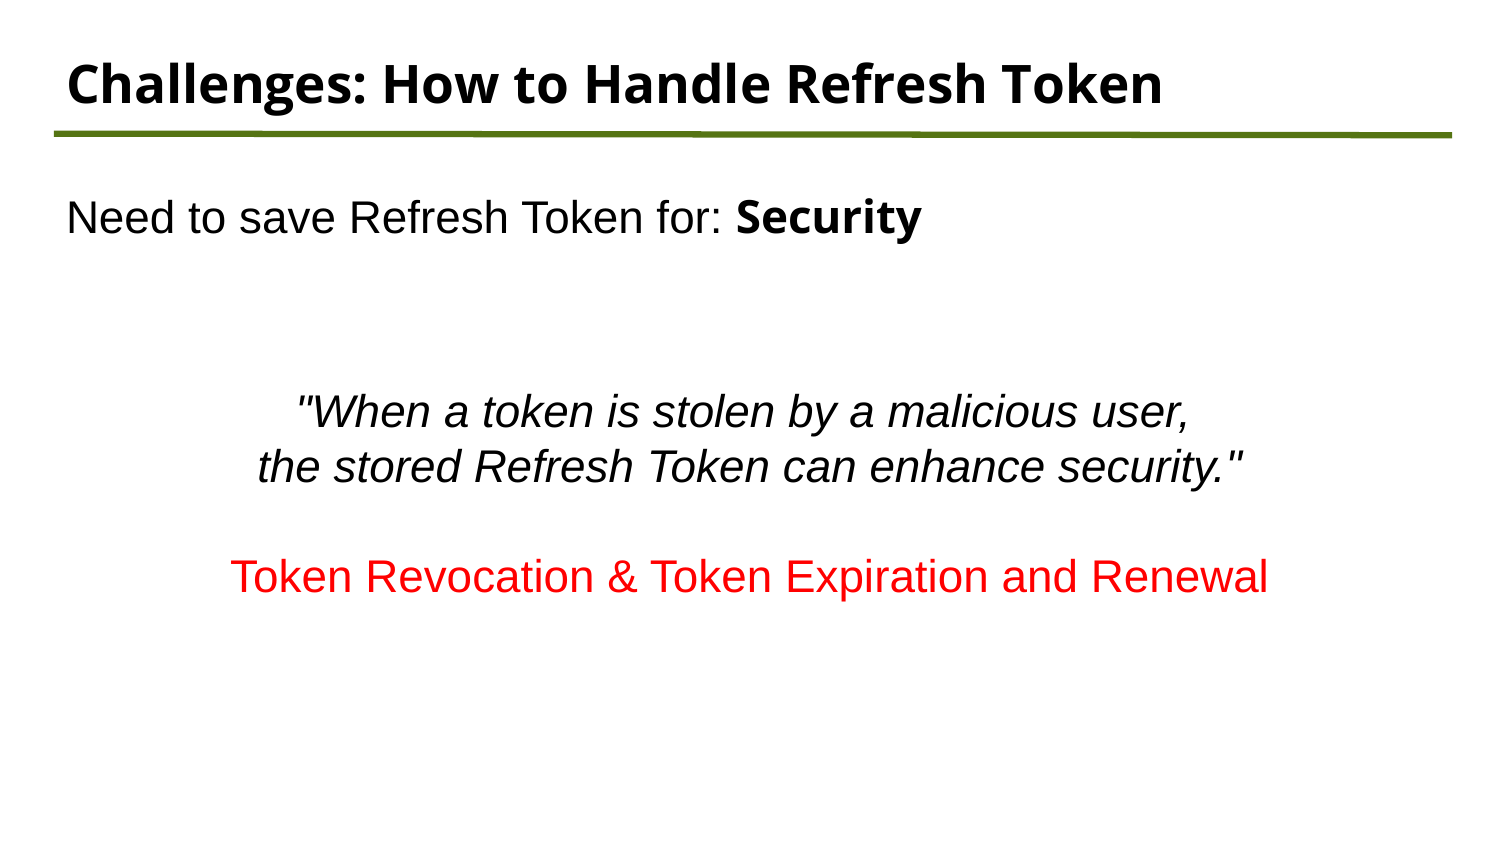

Challenges: How to Handle Refresh Token
Need to save Refresh Token for: Security

"When a token is stolen by a malicious user,
the stored Refresh Token can enhance security."
Token Revocation & Token Expiration and Renewal